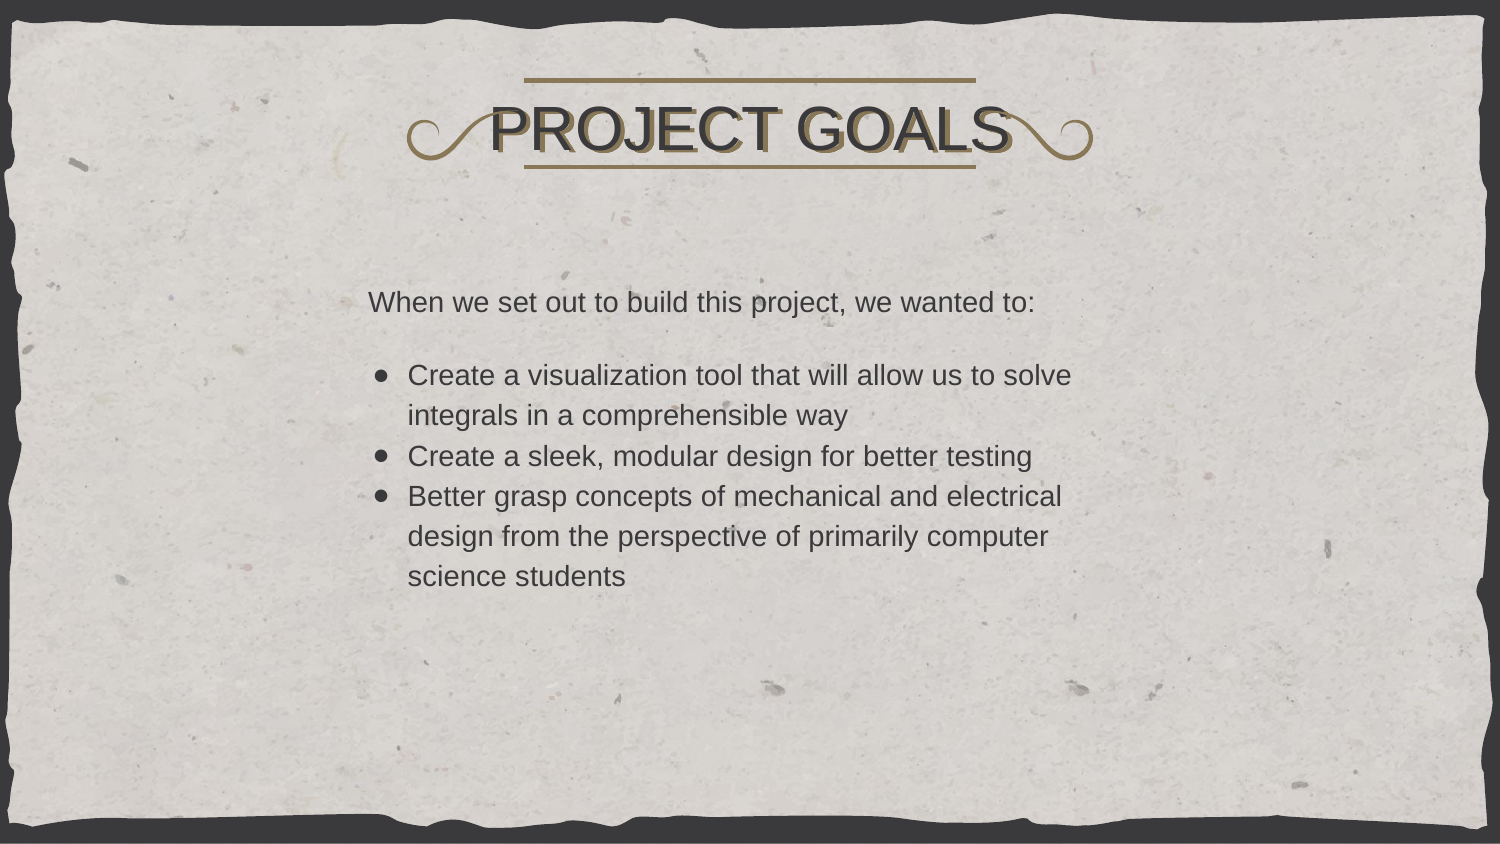

# PROJECT GOALS

When we set out to build this project, we wanted to:
Create a visualization tool that will allow us to solve integrals in a comprehensible way
Create a sleek, modular design for better testing
Better grasp concepts of mechanical and electrical design from the perspective of primarily computer science students